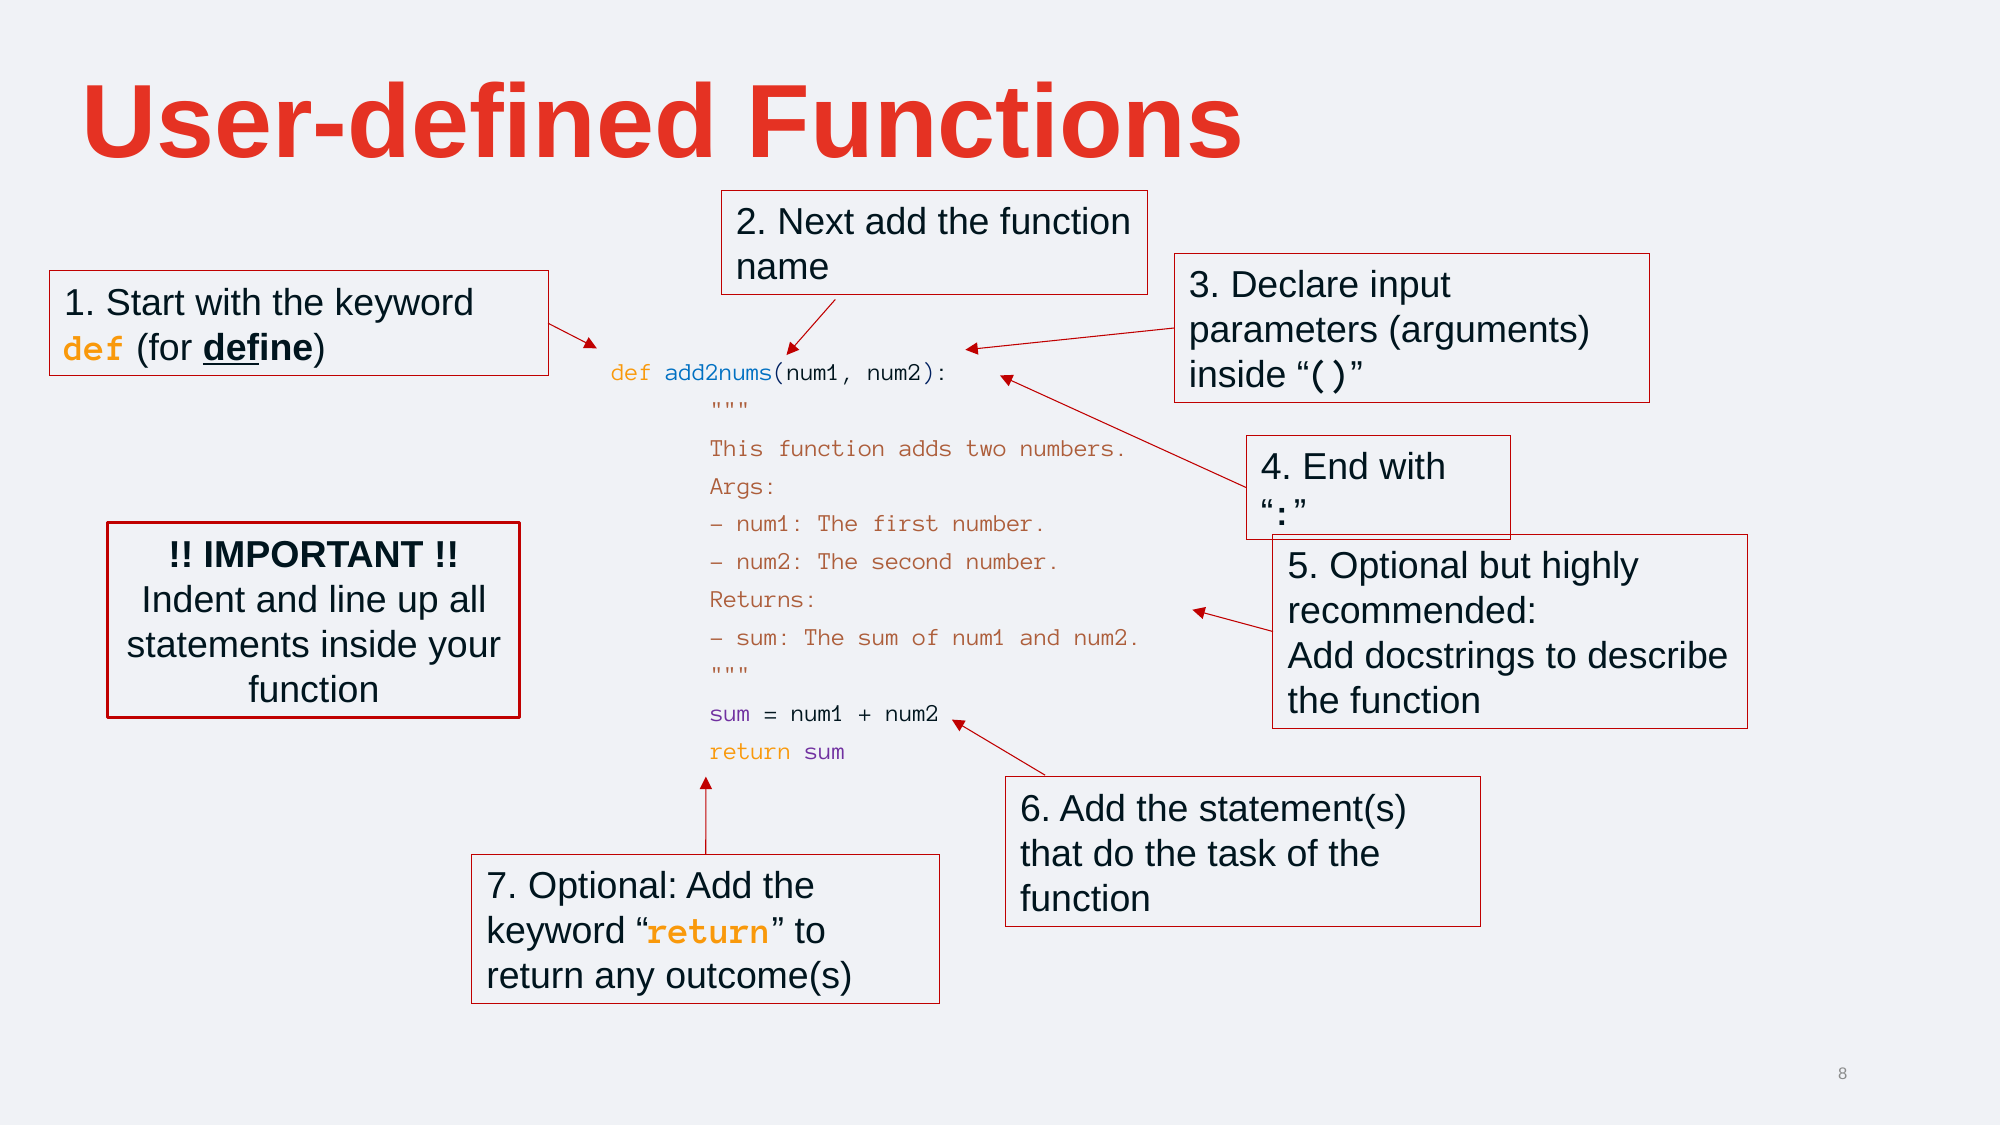

# User-defined Functions
2. Next add the function name
3. Declare input parameters (arguments) inside “()”
1. Start with the keyword def (for define)
def add2nums(num1, num2):
	"""
	This function adds two numbers.
	Args:
		- num1: The first number.
		- num2: The second number.
	Returns:
		- sum: The sum of num1 and num2.
	"""
	sum = num1 + num2
	return sum
4. End with “:”
!! IMPORTANT !!
Indent and line up all statements inside your function
5. Optional but highly recommended:
Add docstrings to describe the function
6. Add the statement(s) that do the task of the function
7. Optional: Add the keyword “return” to return any outcome(s)
8